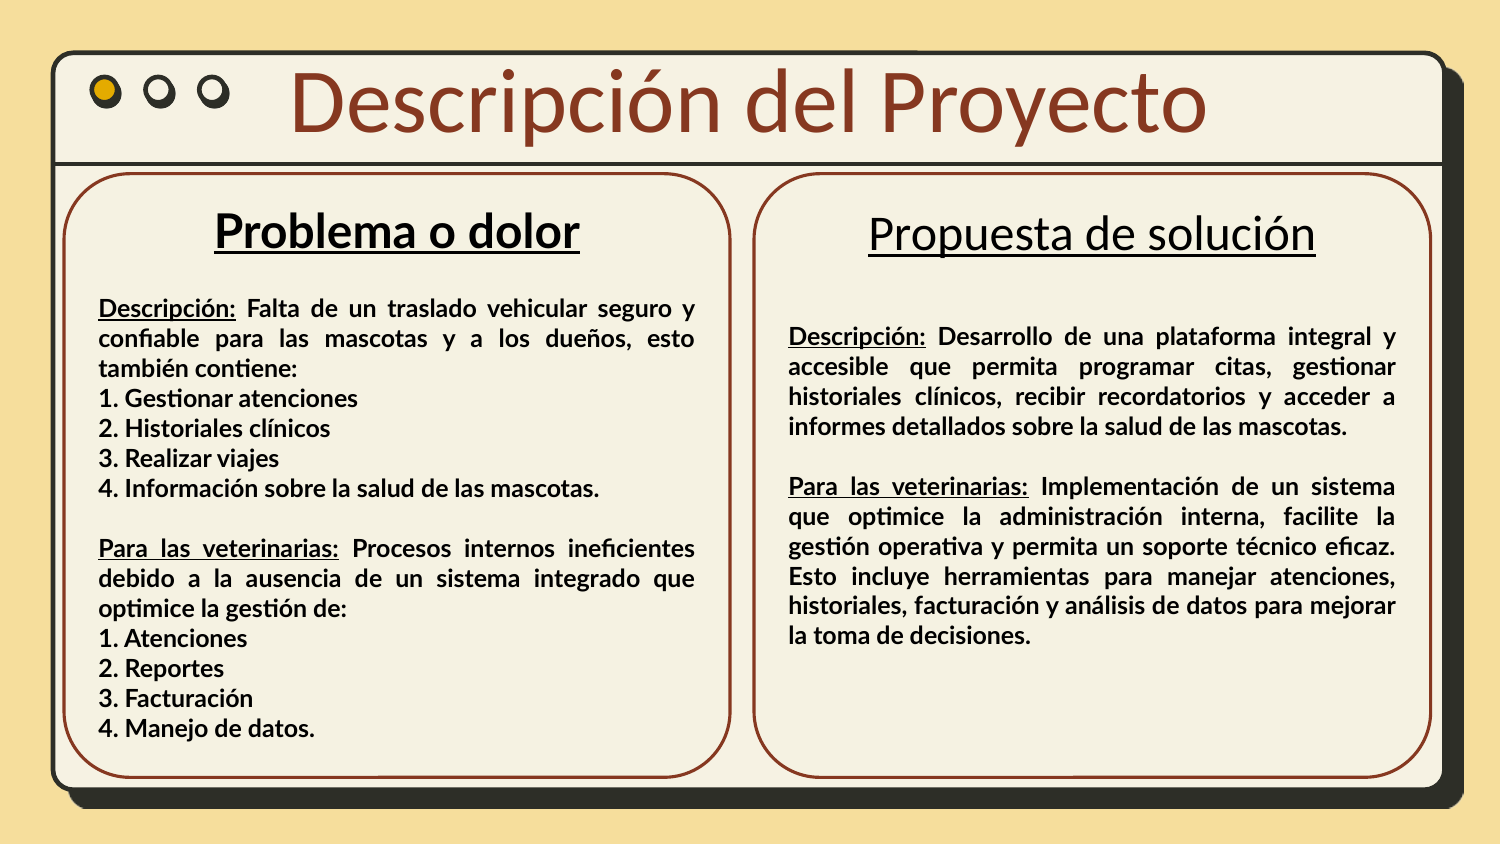

# Descripción del Proyecto
Problema o dolor

Descripción: Falta de un traslado vehicular seguro y confiable para las mascotas y a los dueños, esto también contiene:
1. Gestionar atenciones
2. Historiales clínicos
3. Realizar viajes
4. Información sobre la salud de las mascotas.

Para las veterinarias: Procesos internos ineficientes debido a la ausencia de un sistema integrado que optimice la gestión de:
1. Atenciones
2. Reportes
3. Facturación
4. Manejo de datos.

Propuesta de solución

Descripción: Desarrollo de una plataforma integral y accesible que permita programar citas, gestionar historiales clínicos, recibir recordatorios y acceder a informes detallados sobre la salud de las mascotas.

Para las veterinarias: Implementación de un sistema que optimice la administración interna, facilite la gestión operativa y permita un soporte técnico eficaz. Esto incluye herramientas para manejar atenciones, historiales, facturación y análisis de datos para mejorar la toma de decisiones.